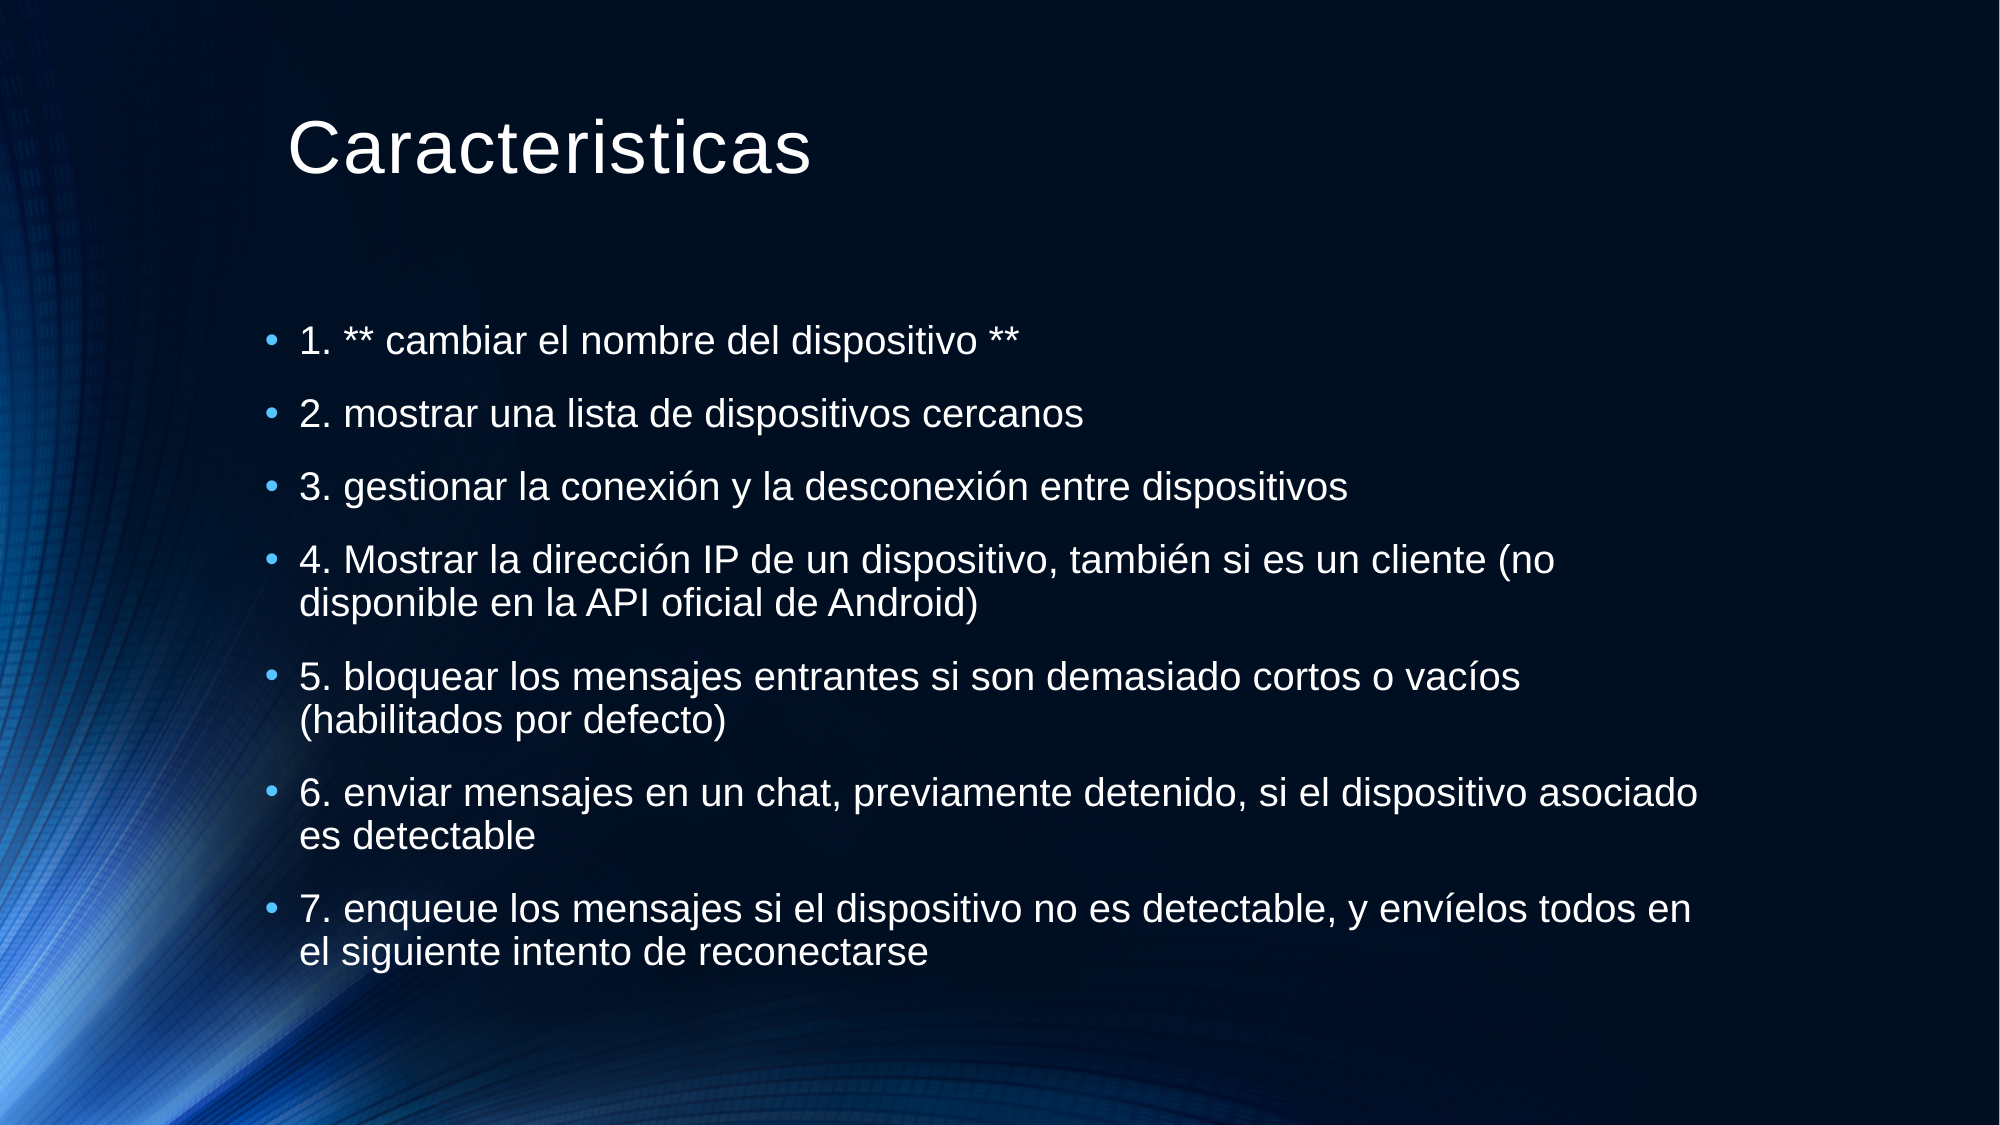

# Caracteristicas
1. ** cambiar el nombre del dispositivo **
2. mostrar una lista de dispositivos cercanos
3. gestionar la conexión y la desconexión entre dispositivos
4. Mostrar la dirección IP de un dispositivo, también si es un cliente (no disponible en la API oficial de Android)
5. bloquear los mensajes entrantes si son demasiado cortos o vacíos (habilitados por defecto)
6. enviar mensajes en un chat, previamente detenido, si el dispositivo asociado es detectable
7. enqueue los mensajes si el dispositivo no es detectable, y envíelos todos en el siguiente intento de reconectarse